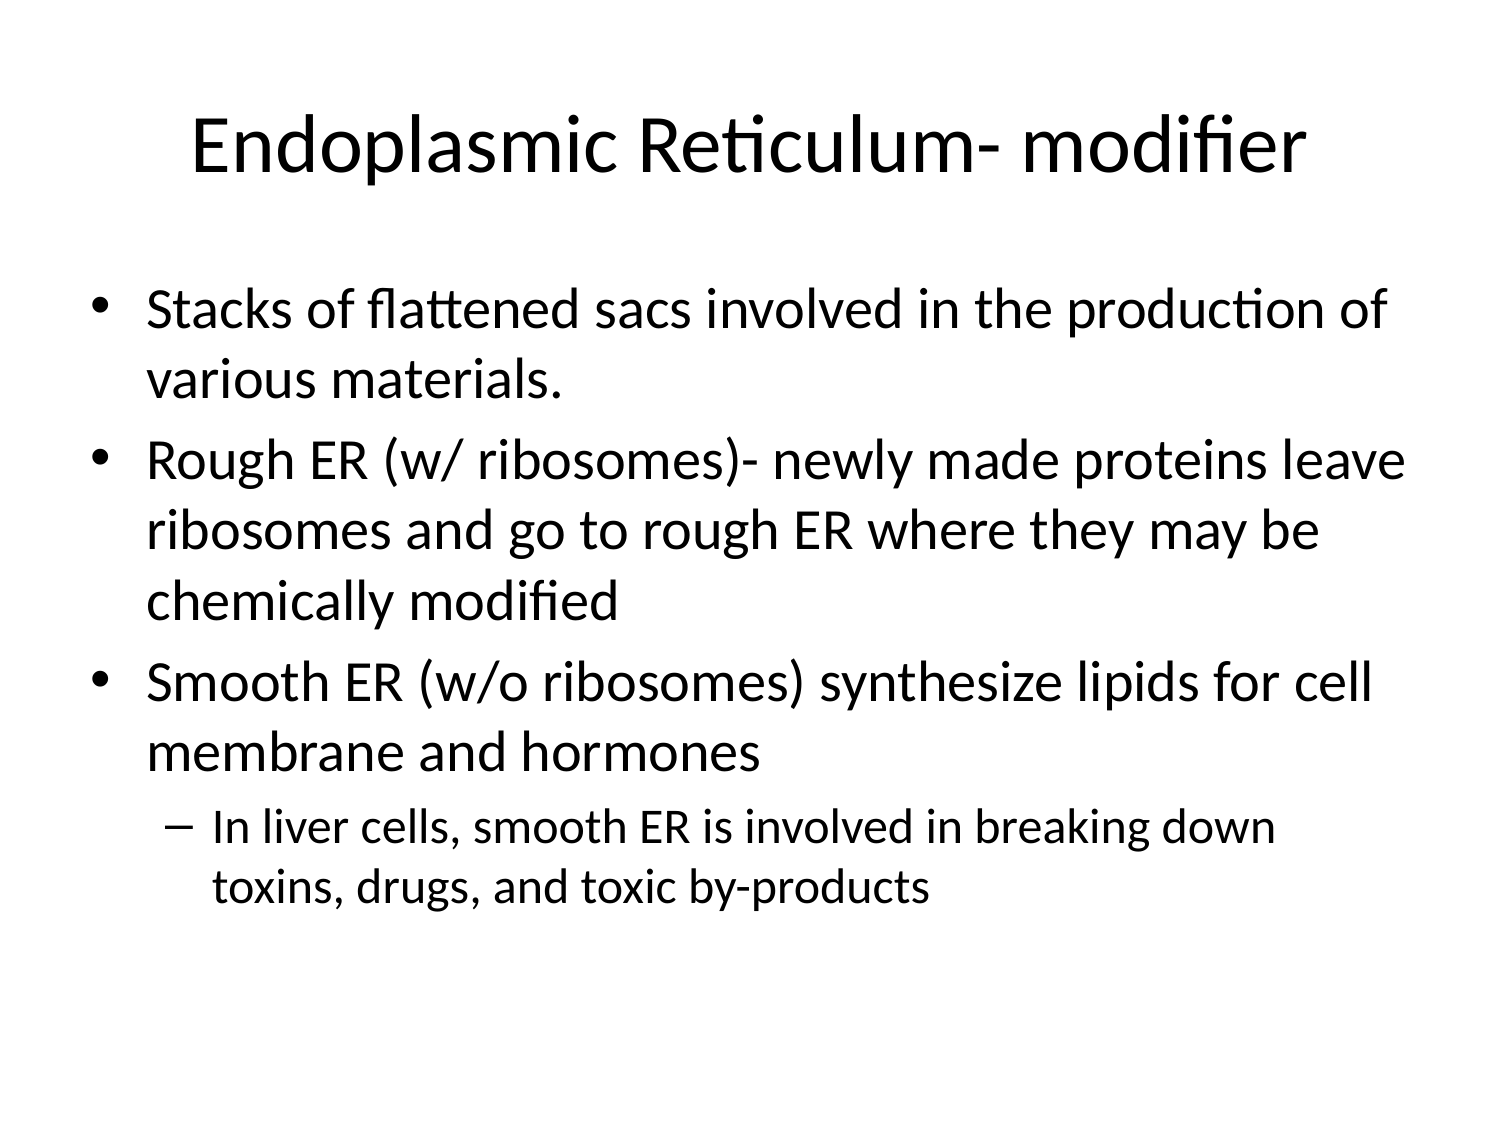

# Endoplasmic Reticulum- modifier
Stacks of flattened sacs involved in the production of various materials.
Rough ER (w/ ribosomes)- newly made proteins leave ribosomes and go to rough ER where they may be chemically modified
Smooth ER (w/o ribosomes) synthesize lipids for cell membrane and hormones
In liver cells, smooth ER is involved in breaking down toxins, drugs, and toxic by-products